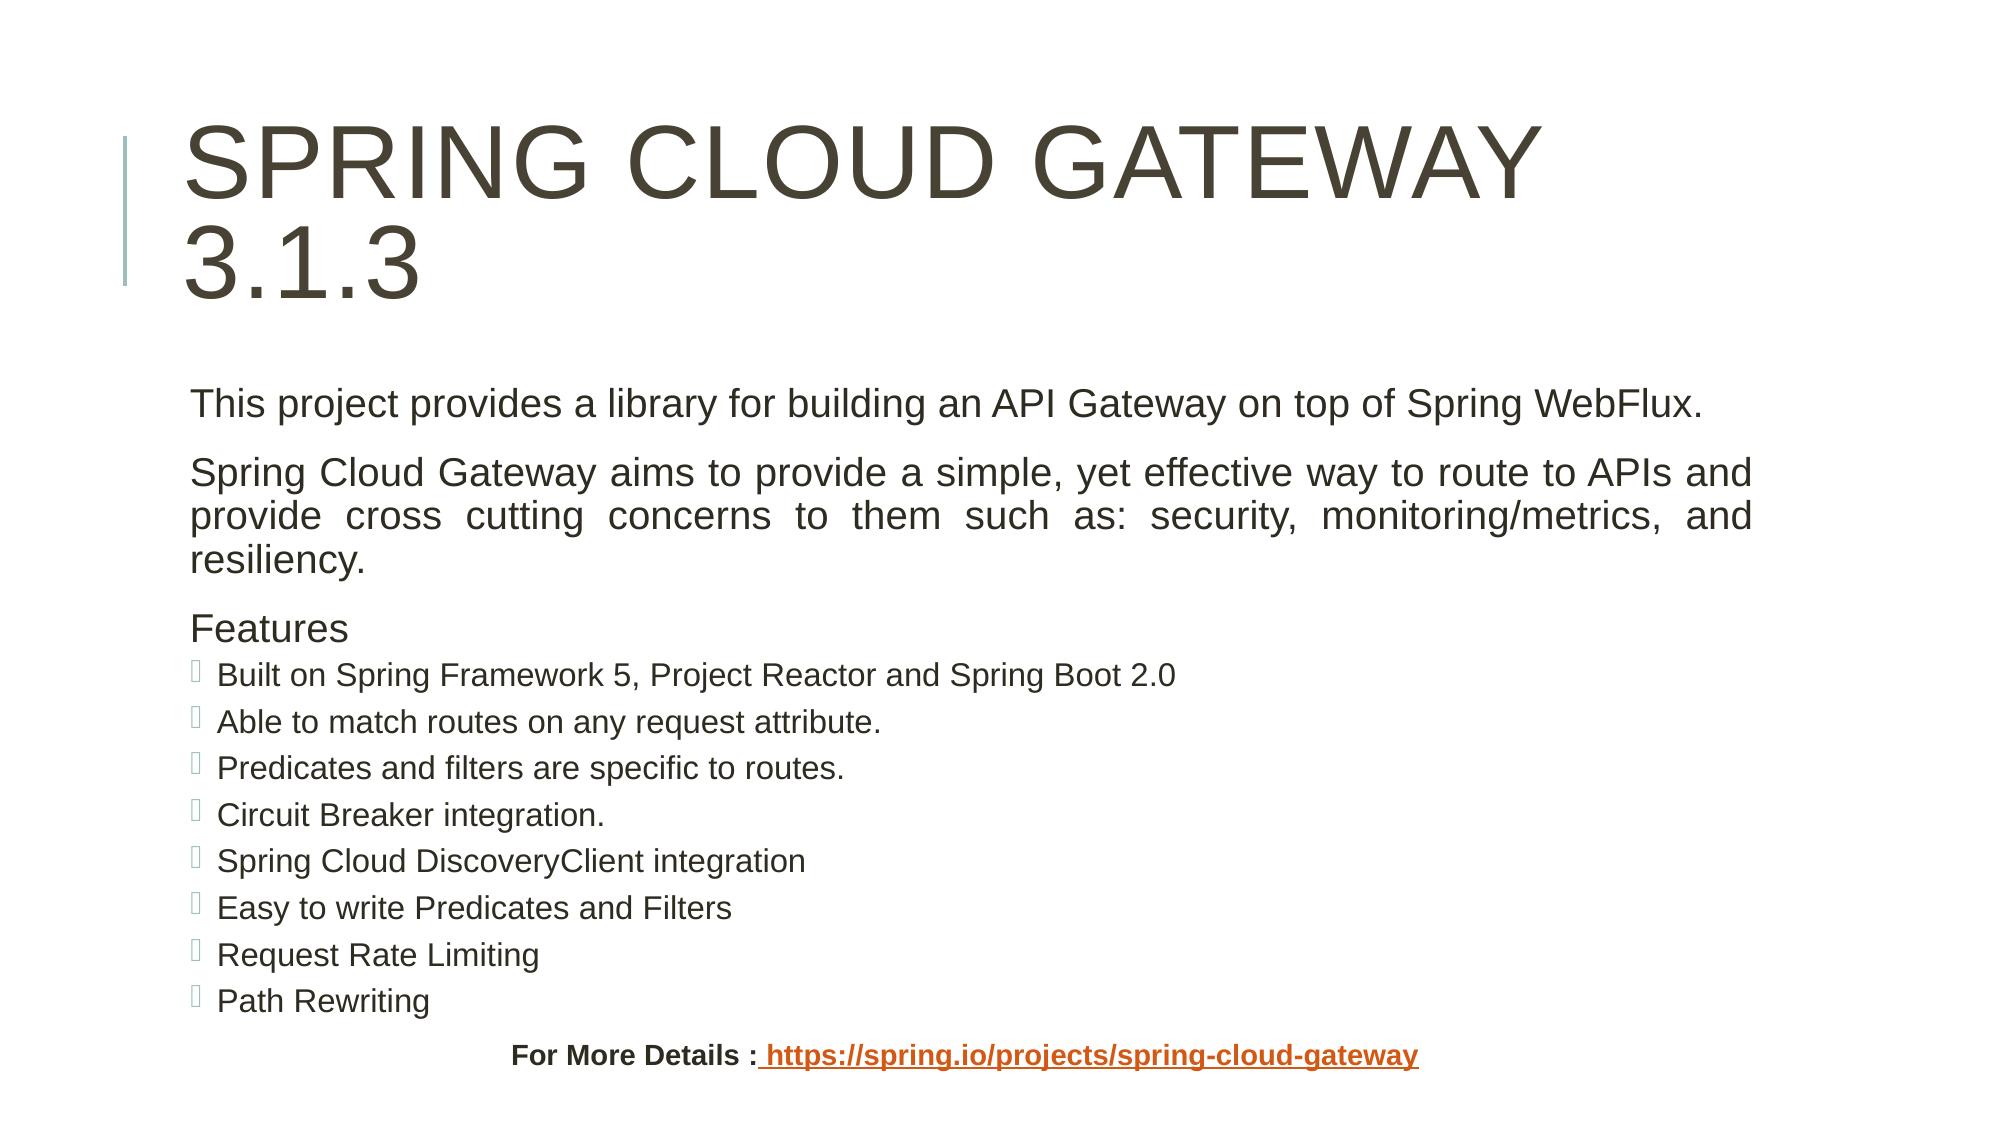

# Spring Cloud Gateway 3.1.3
This project provides a library for building an API Gateway on top of Spring WebFlux.
Spring Cloud Gateway aims to provide a simple, yet effective way to route to APIs and provide cross cutting concerns to them such as: security, monitoring/metrics, and resiliency.
Features
Built on Spring Framework 5, Project Reactor and Spring Boot 2.0
Able to match routes on any request attribute.
Predicates and filters are specific to routes.
Circuit Breaker integration.
Spring Cloud DiscoveryClient integration
Easy to write Predicates and Filters
Request Rate Limiting
Path Rewriting
For More Details : https://spring.io/projects/spring-cloud-gateway